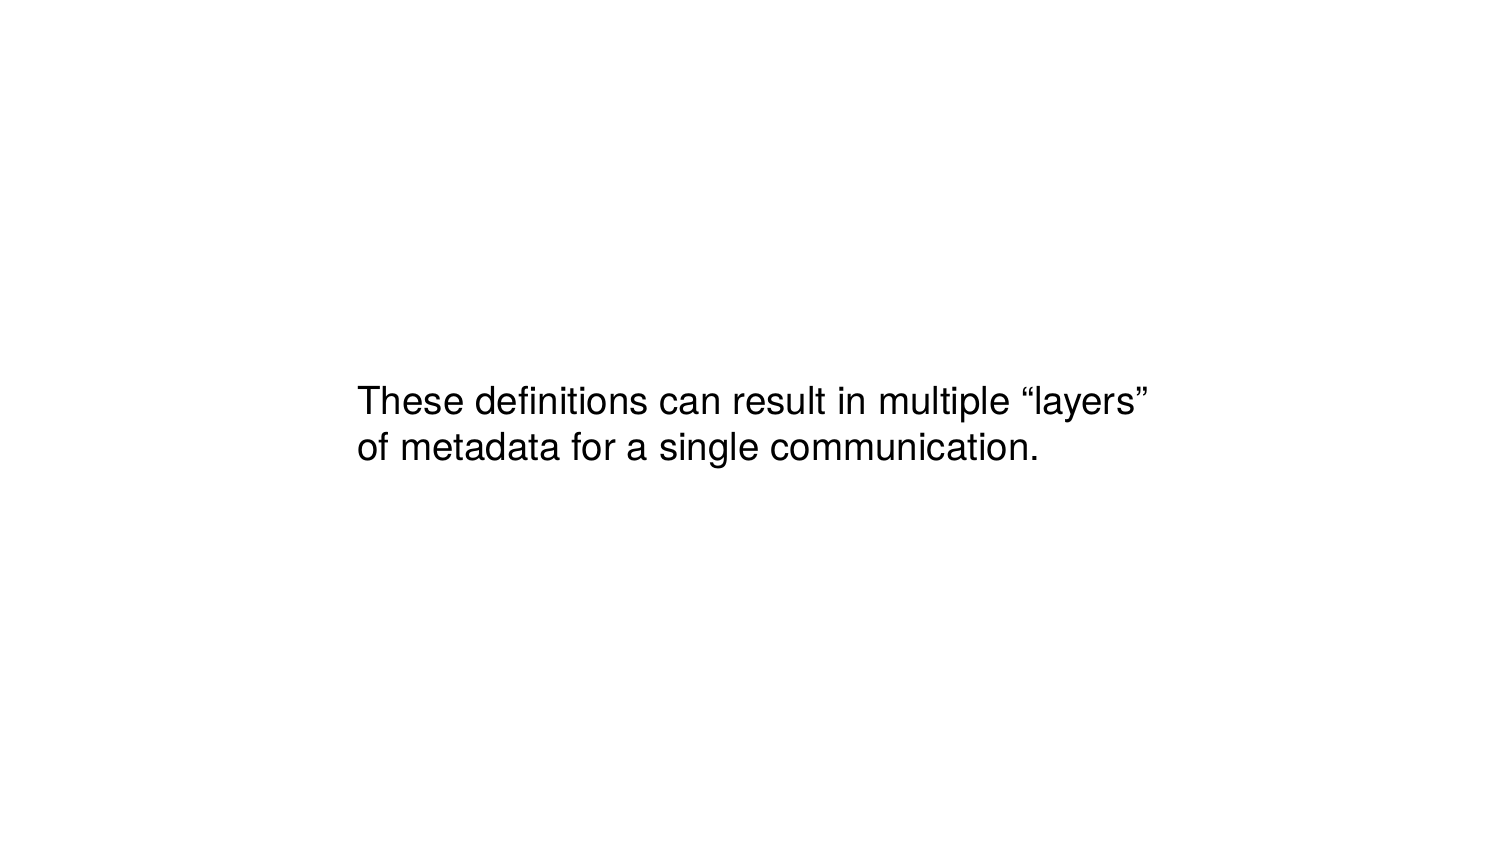

These definitions can result in multiple “layers”
of metadata for a single communication.